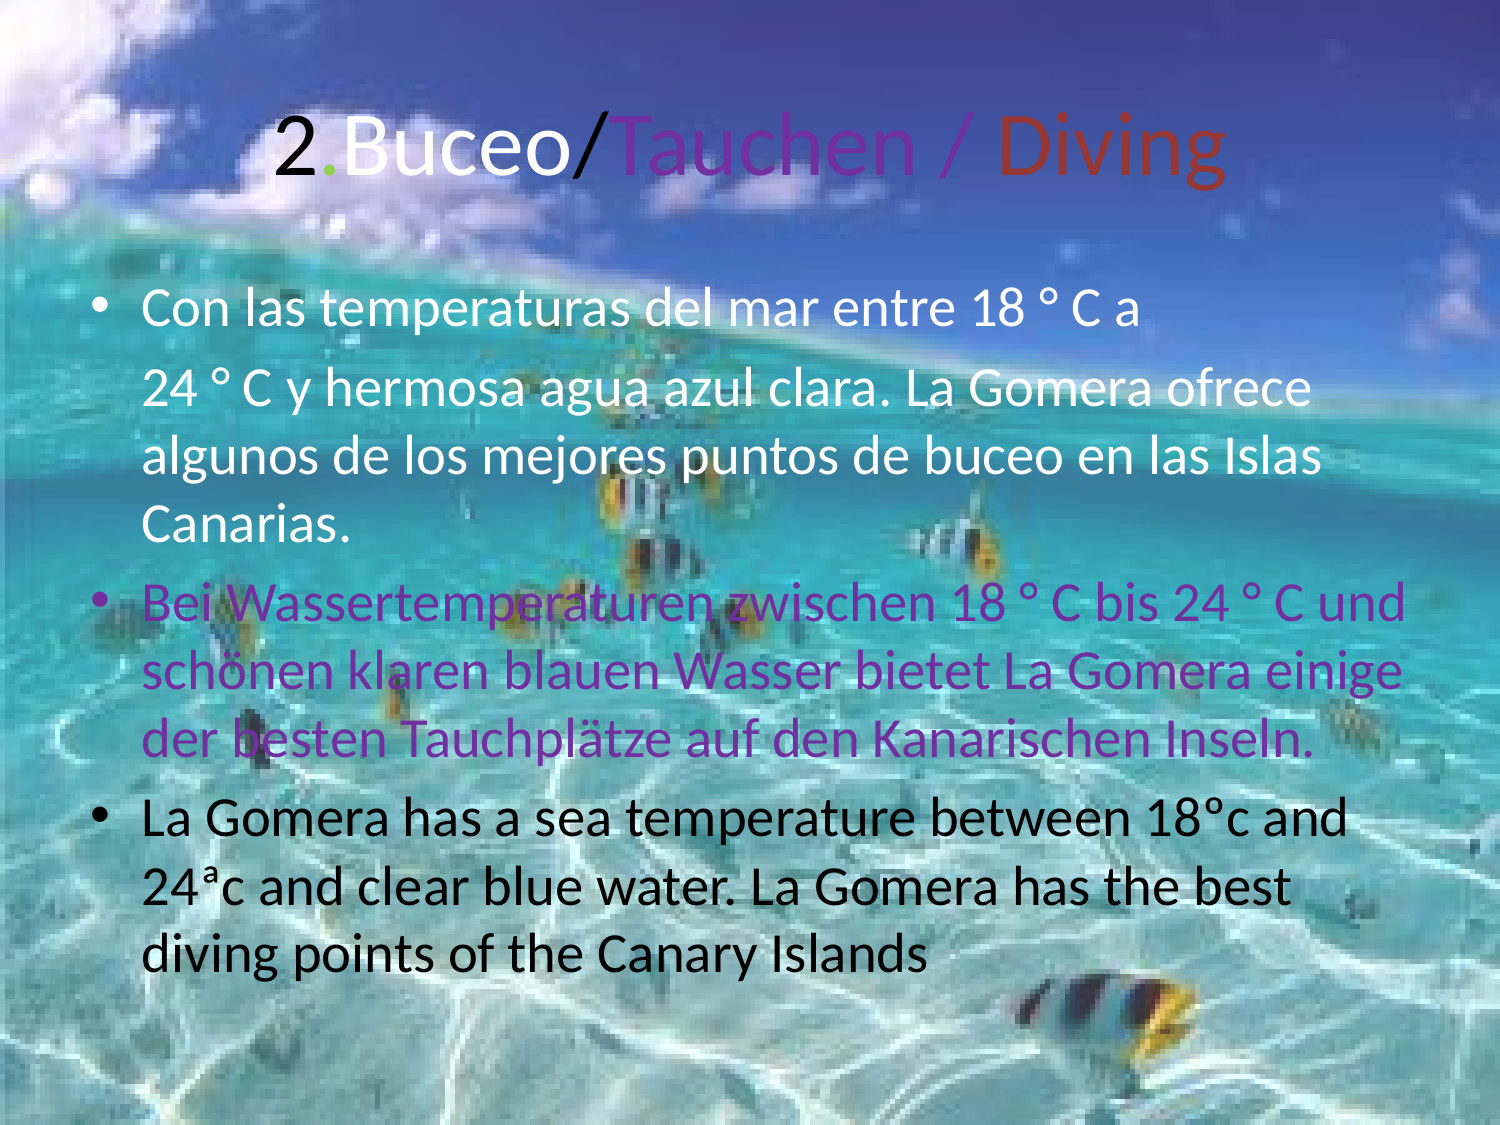

# 2.Buceo/Tauchen / Diving
Con las temperaturas del mar entre 18 ° C a
    24 ° C y hermosa agua azul clara. La Gomera ofrece algunos de los mejores puntos de buceo en las Islas Canarias.
Bei Wassertemperaturen zwischen 18 ° C bis 24 ° C und schönen klaren blauen Wasser bietet La Gomera einige der besten Tauchplätze auf den Kanarischen Inseln.
La Gomera has a sea temperature between 18ºc and 24ªc and clear blue water. La Gomera has the best diving points of the Canary Islands